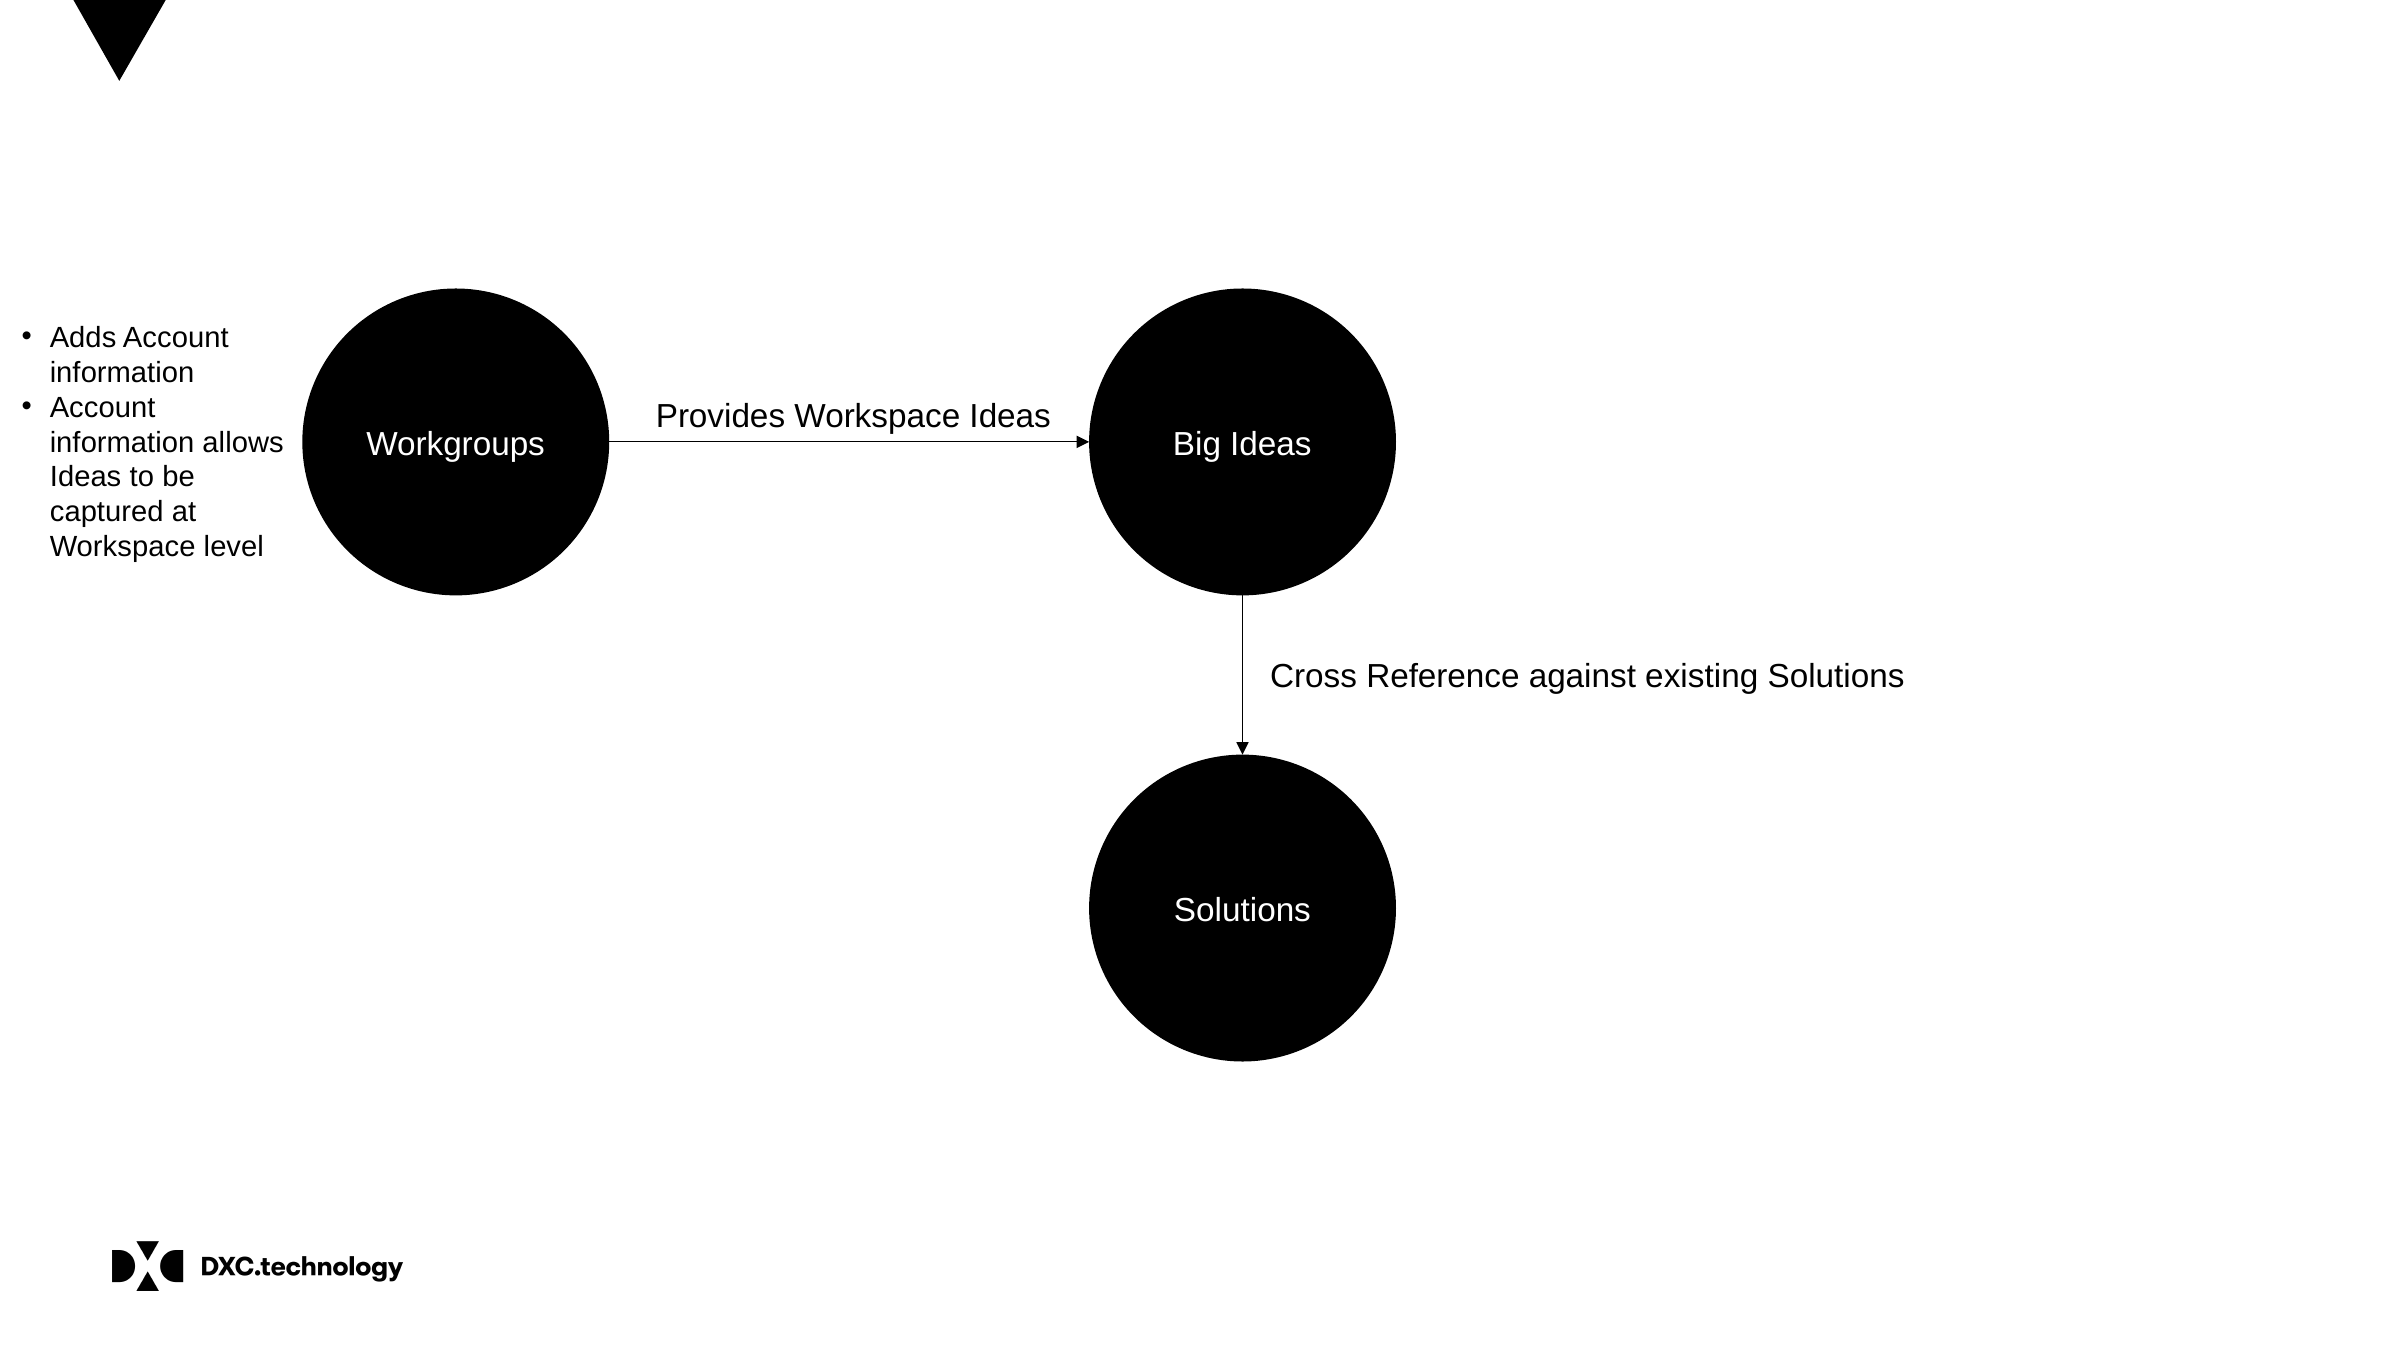

Workgroups
Big Ideas
Adds Account information
Account information allows Ideas to be captured at Workspace level
Provides Workspace Ideas
Cross Reference against existing Solutions
Solutions